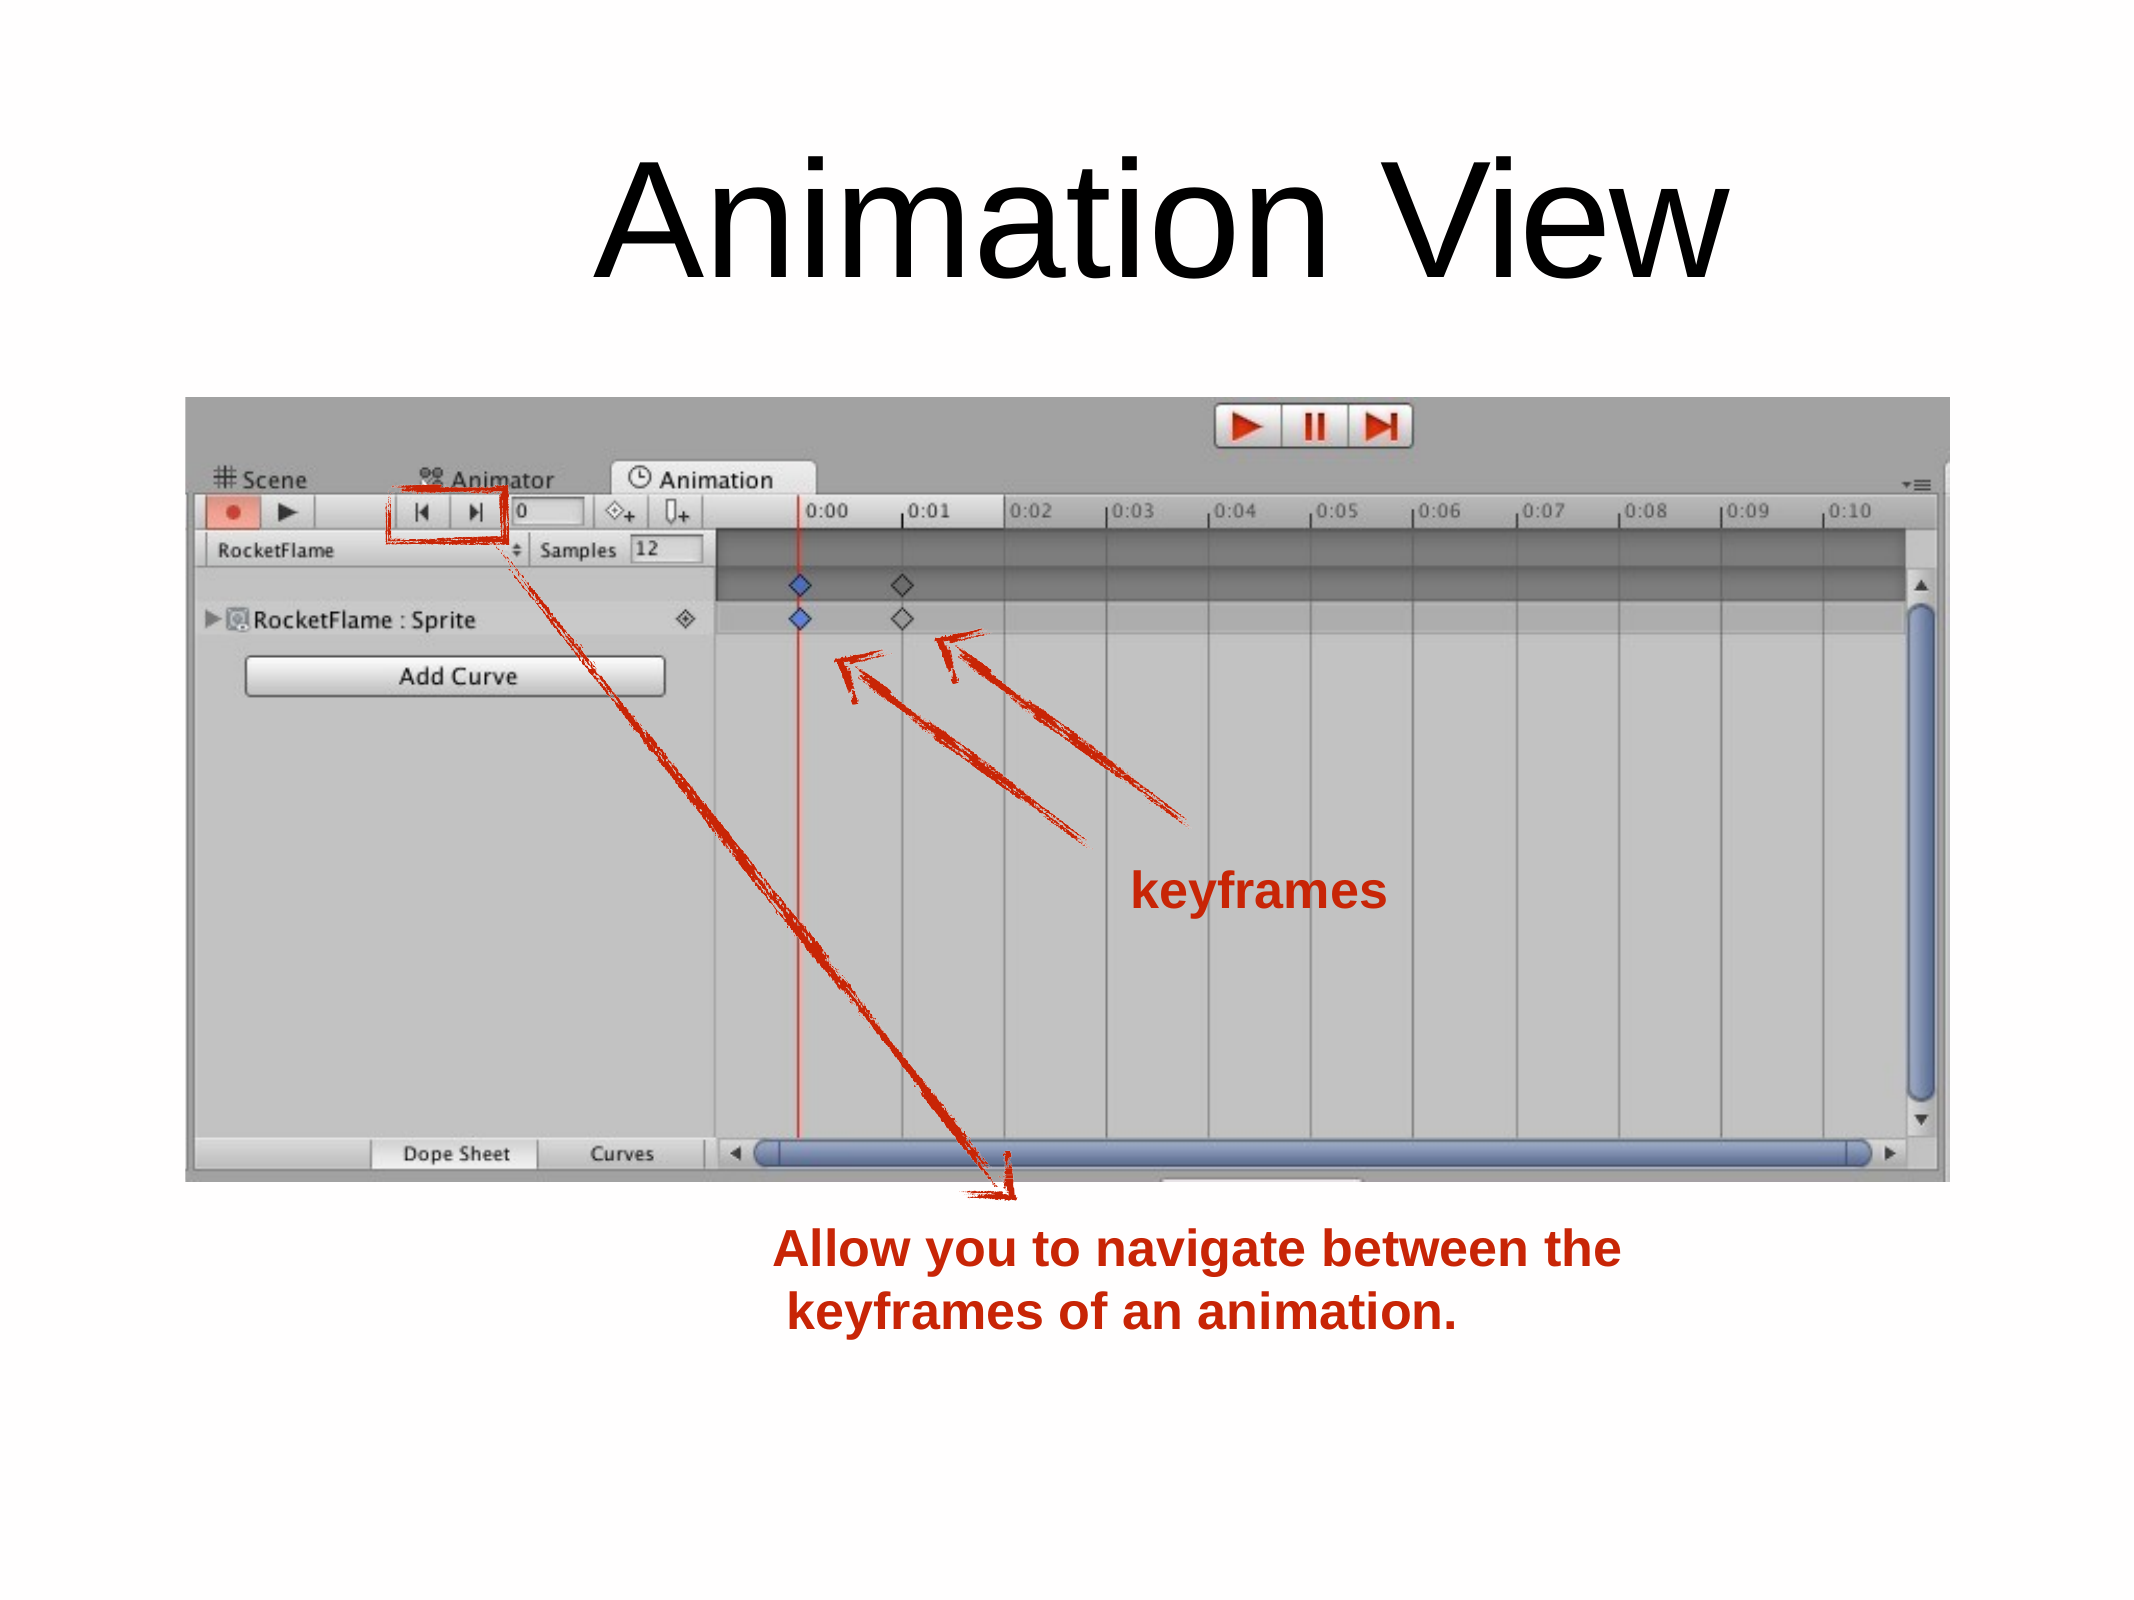

# Animation View

keyframes
Allow you to navigate between the  keyframes of an animation.